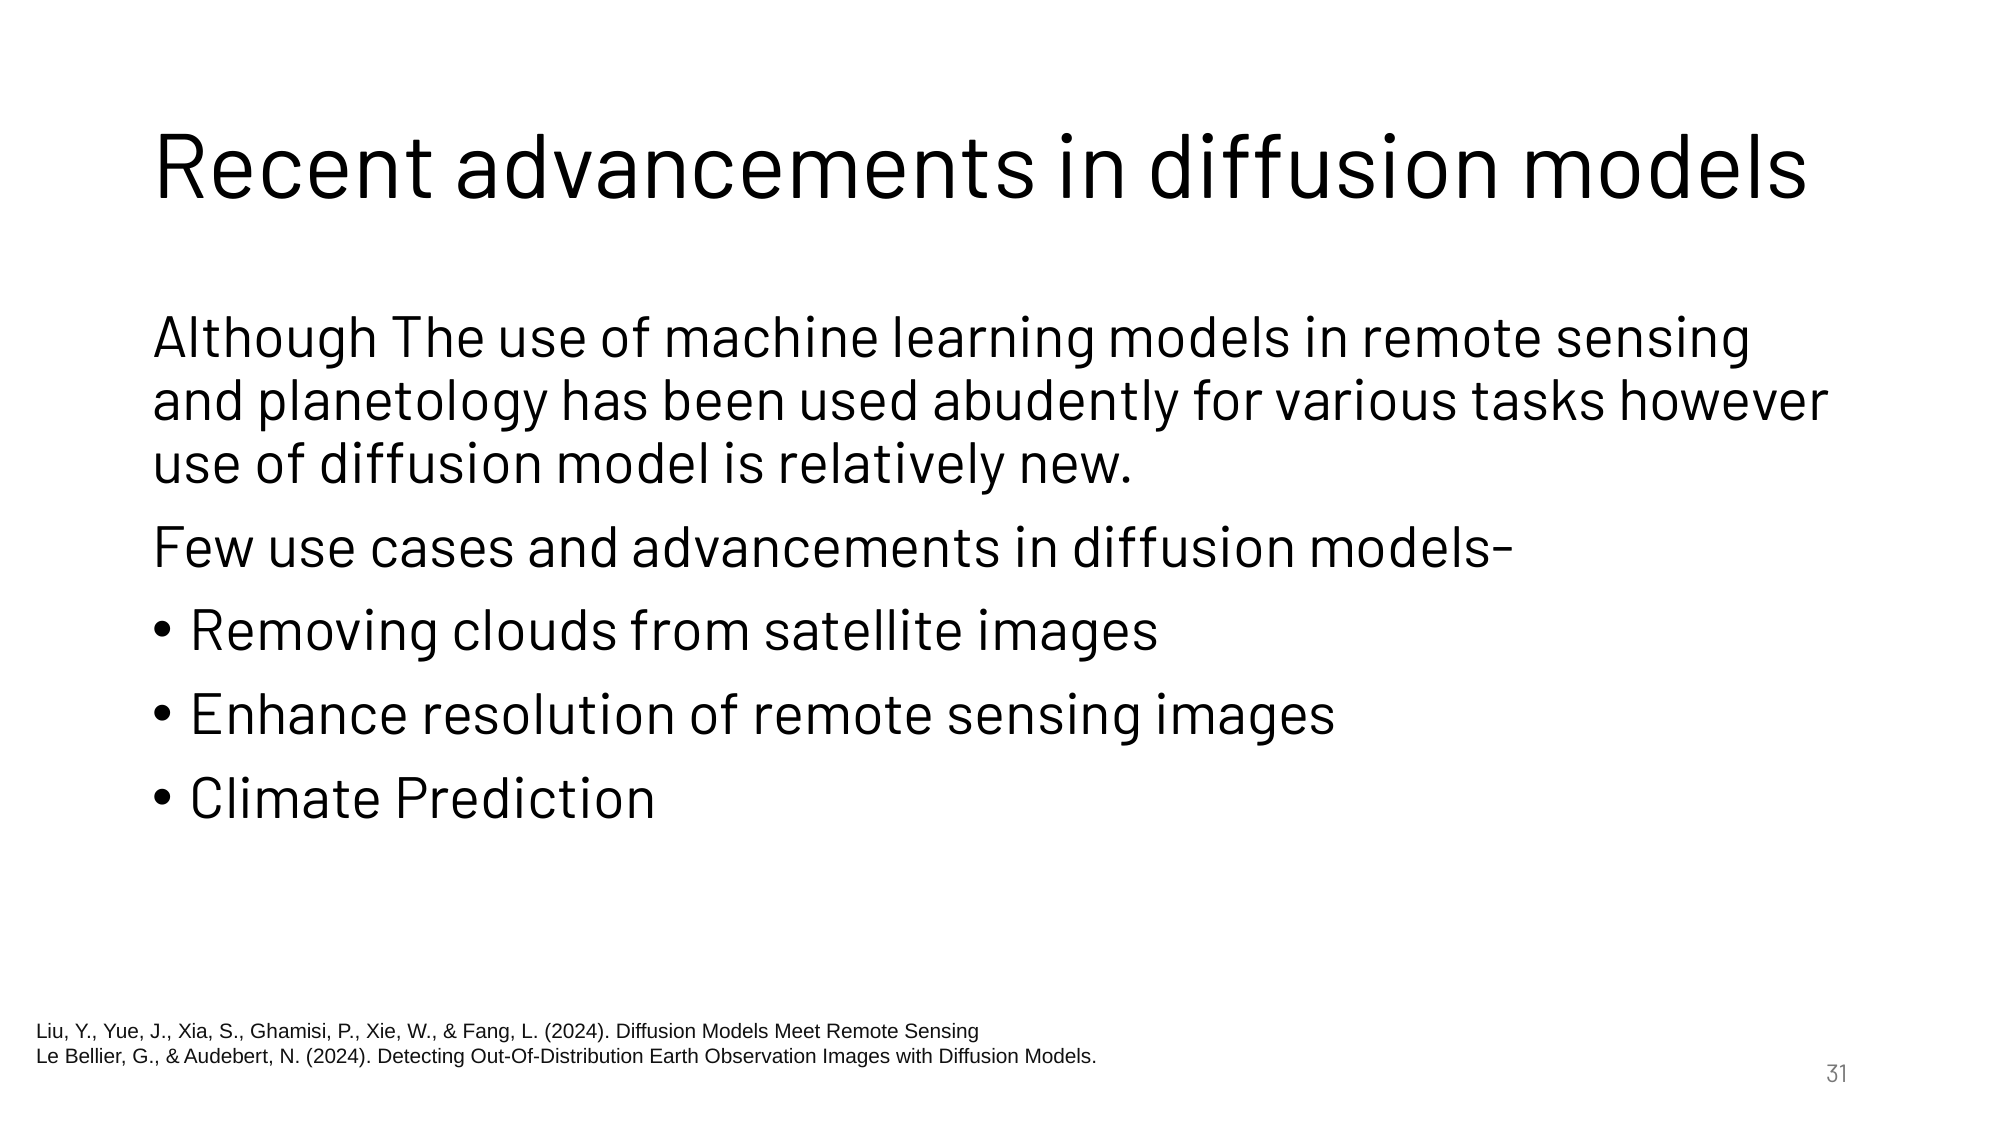

# Recent advancements in diffusion models
Although The use of machine learning models in remote sensing and planetology has been used abudently for various tasks however use of diffusion model is relatively new.
Few use cases and advancements in diffusion models-
Removing clouds from satellite images
Enhance resolution of remote sensing images
Climate Prediction

Liu, Y., Yue, J., Xia, S., Ghamisi, P., Xie, W., & Fang, L. (2024). Diffusion Models Meet Remote Sensing
Le Bellier, G., & Audebert, N. (2024). Detecting Out-Of-Distribution Earth Observation Images with Diffusion Models.

31